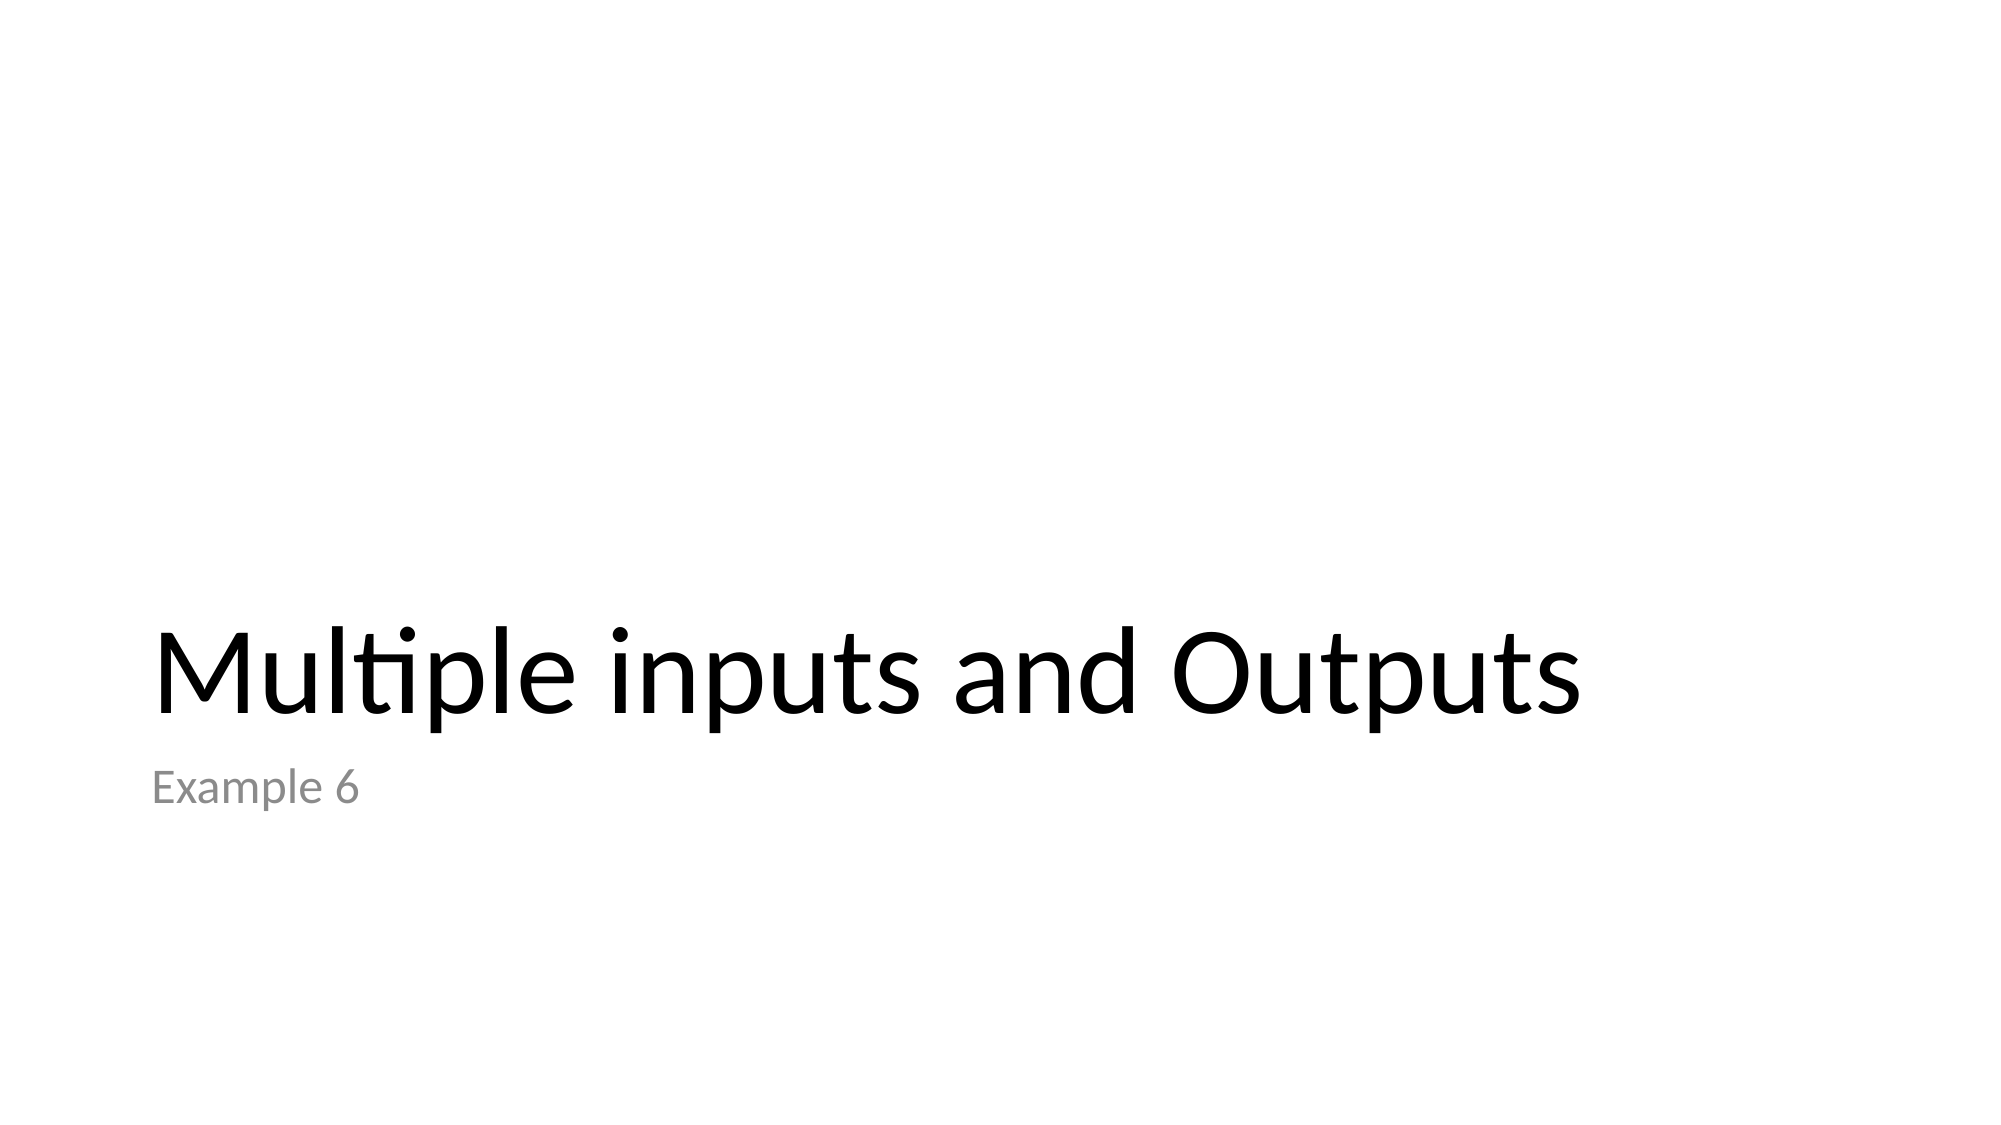

# Multiple inputs and Outputs
Example 6